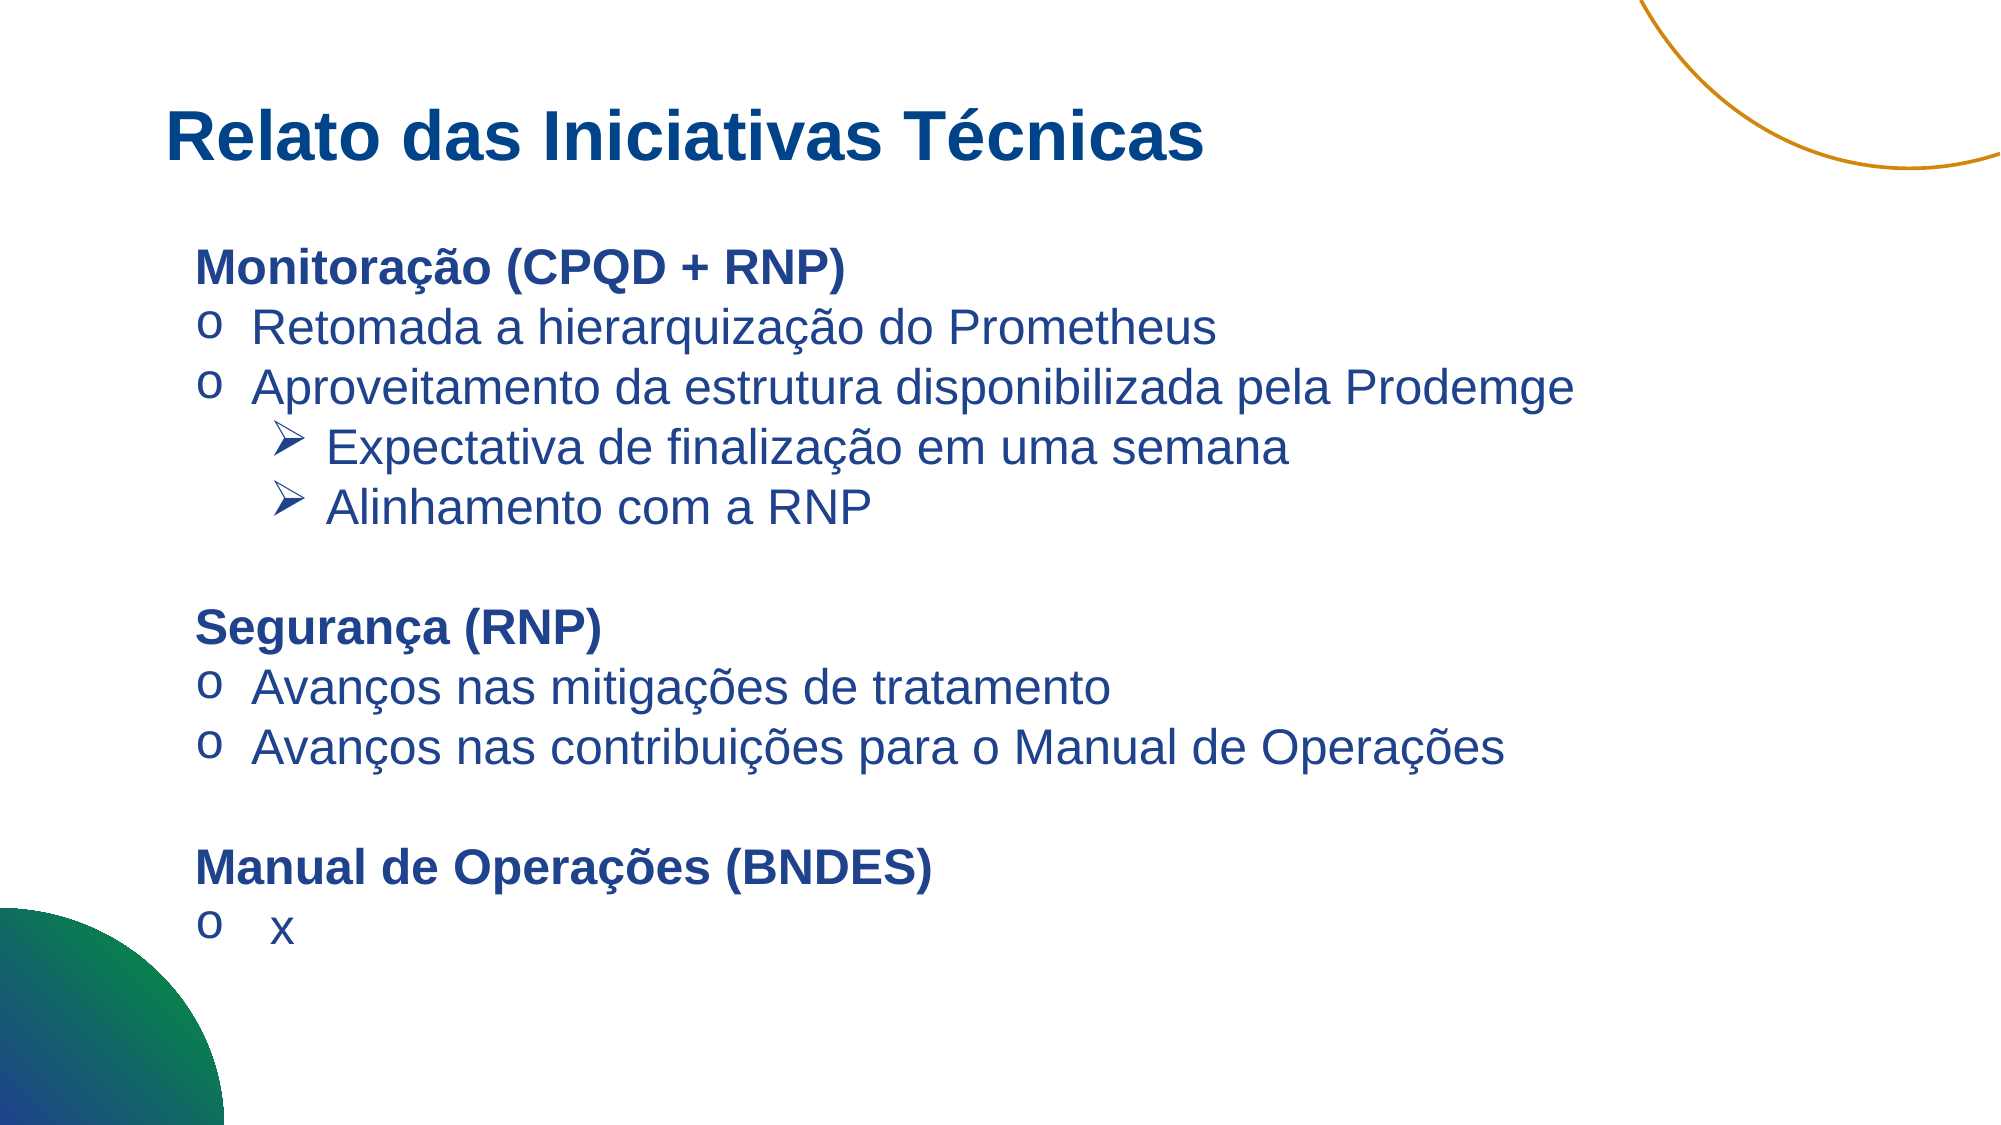

Relato das Iniciativas Técnicas
Monitoração (CPQD + RNP)
Retomada a hierarquização do Prometheus
Aproveitamento da estrutura disponibilizada pela Prodemge
Expectativa de finalização em uma semana
Alinhamento com a RNP

Segurança (RNP)
Avanços nas mitigações de tratamento
Avanços nas contribuições para o Manual de Operações

Manual de Operações (BNDES)
x